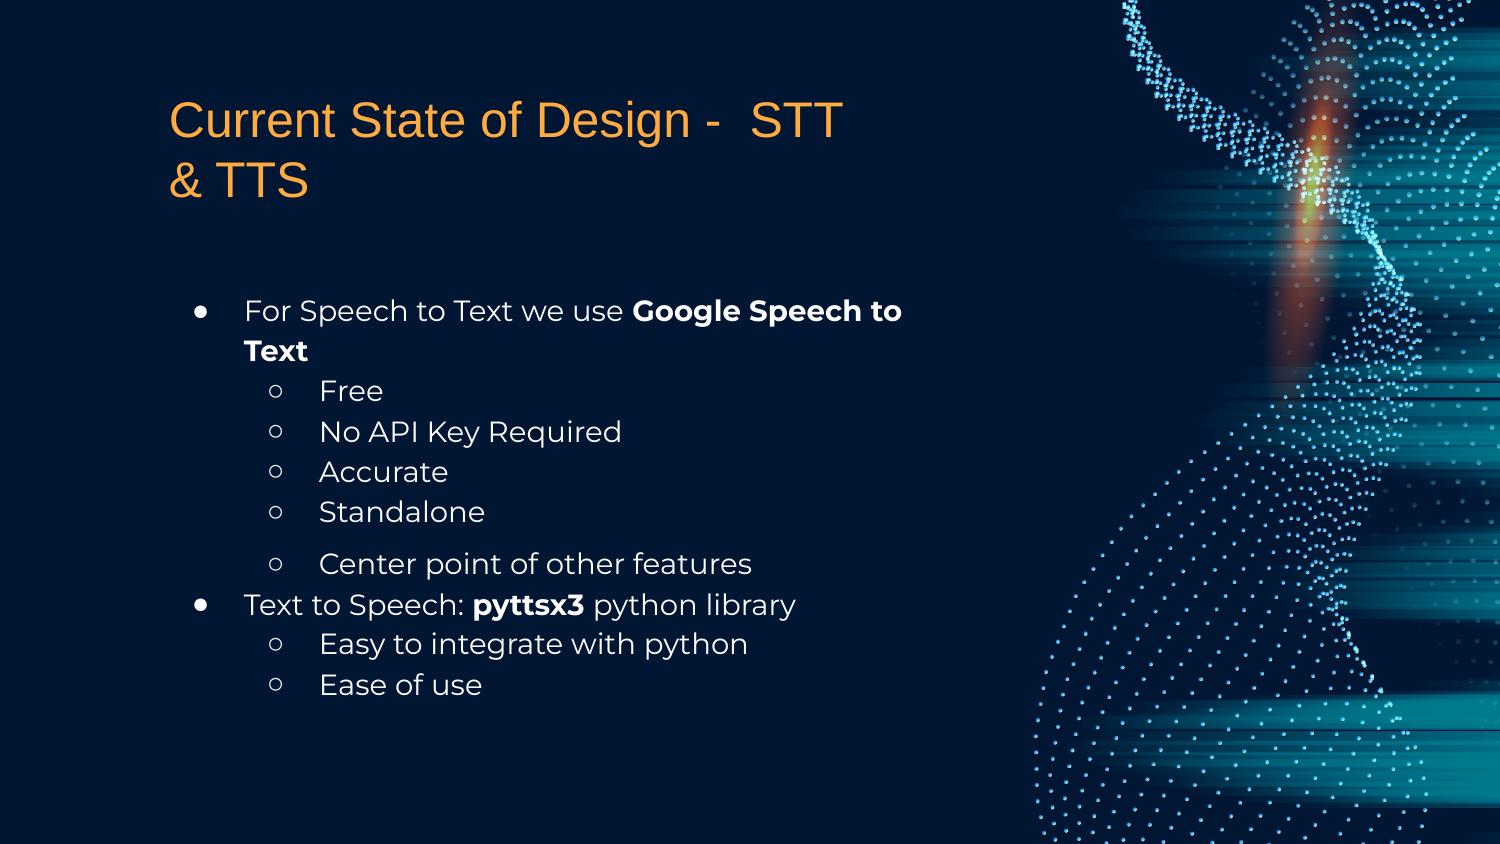

# Current State of Design -  STT & TTS
For Speech to Text we use Google Speech to Text
Free
No API Key Required
Accurate
Standalone
Center point of other features
Text to Speech: pyttsx3 python library
Easy to integrate with python
Ease of use